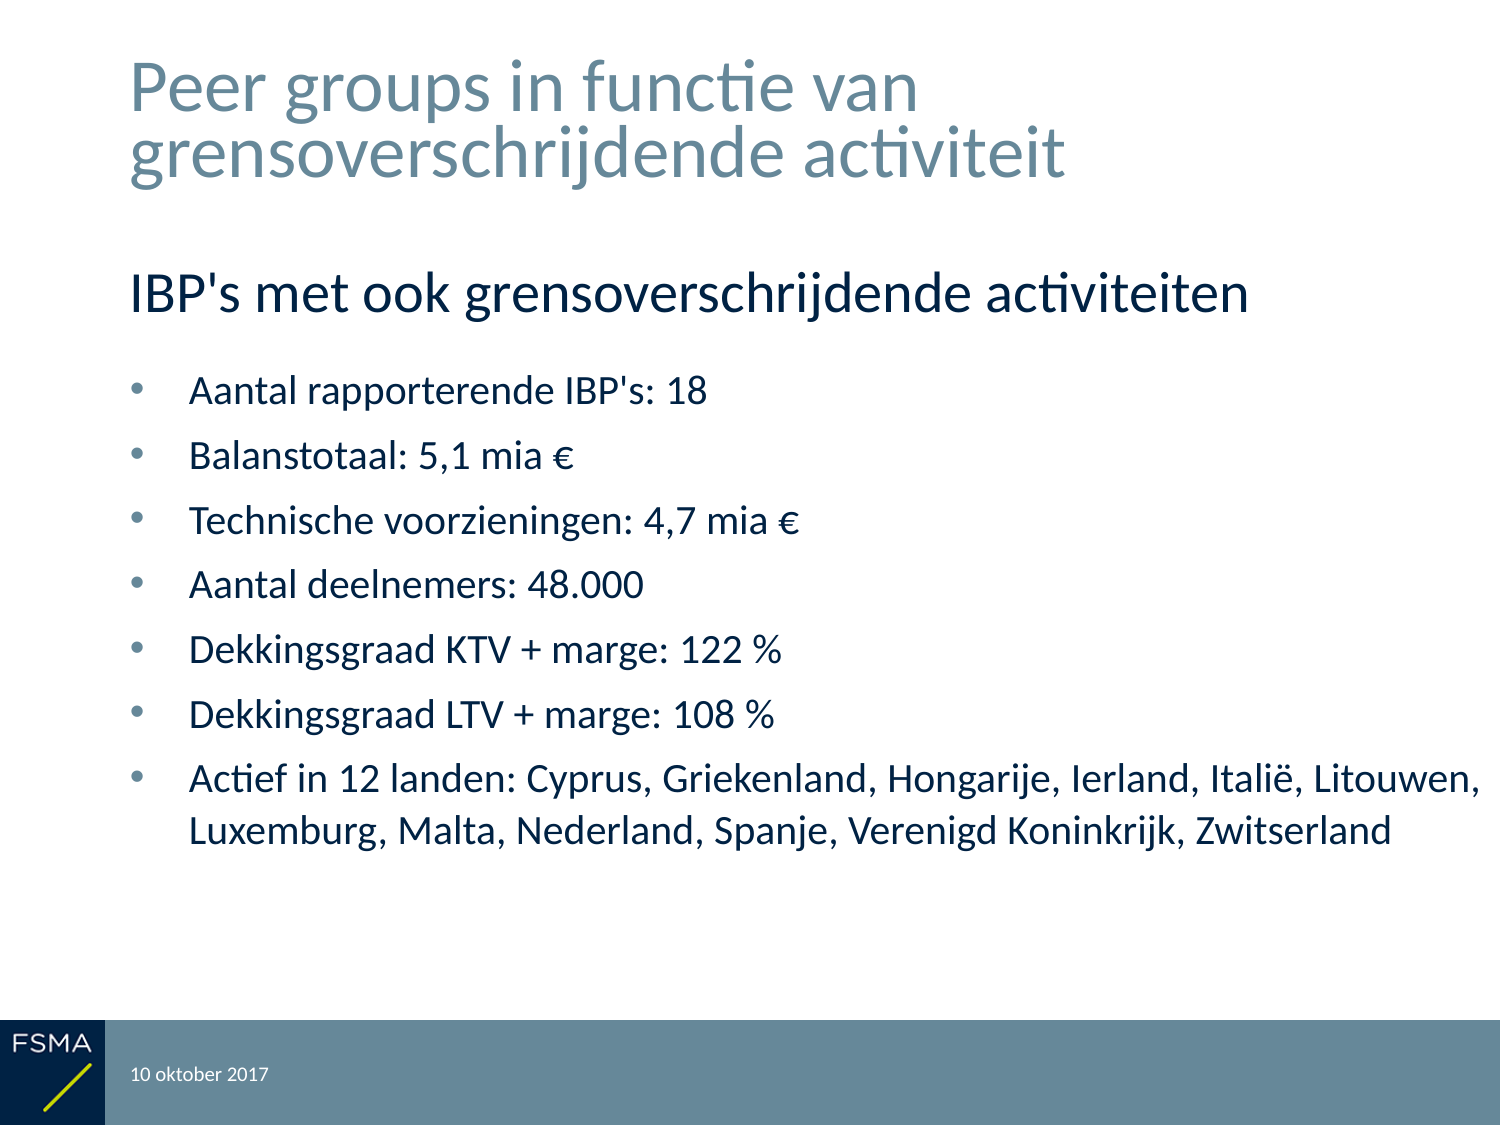

# Peer groups in functie van grensoverschrijdende activiteit
IBP's met ook grensoverschrijdende activiteiten
Aantal rapporterende IBP's: 18
Balanstotaal: 5,1 mia €
Technische voorzieningen: 4,7 mia €
Aantal deelnemers: 48.000
Dekkingsgraad KTV + marge: 122 %
Dekkingsgraad LTV + marge: 108 %
Actief in 12 landen: Cyprus, Griekenland, Hongarije, Ierland, Italië, Litouwen, Luxemburg, Malta, Nederland, Spanje, Verenigd Koninkrijk, Zwitserland

10 oktober 2017
Rapportering over het boekjaar 2016
43